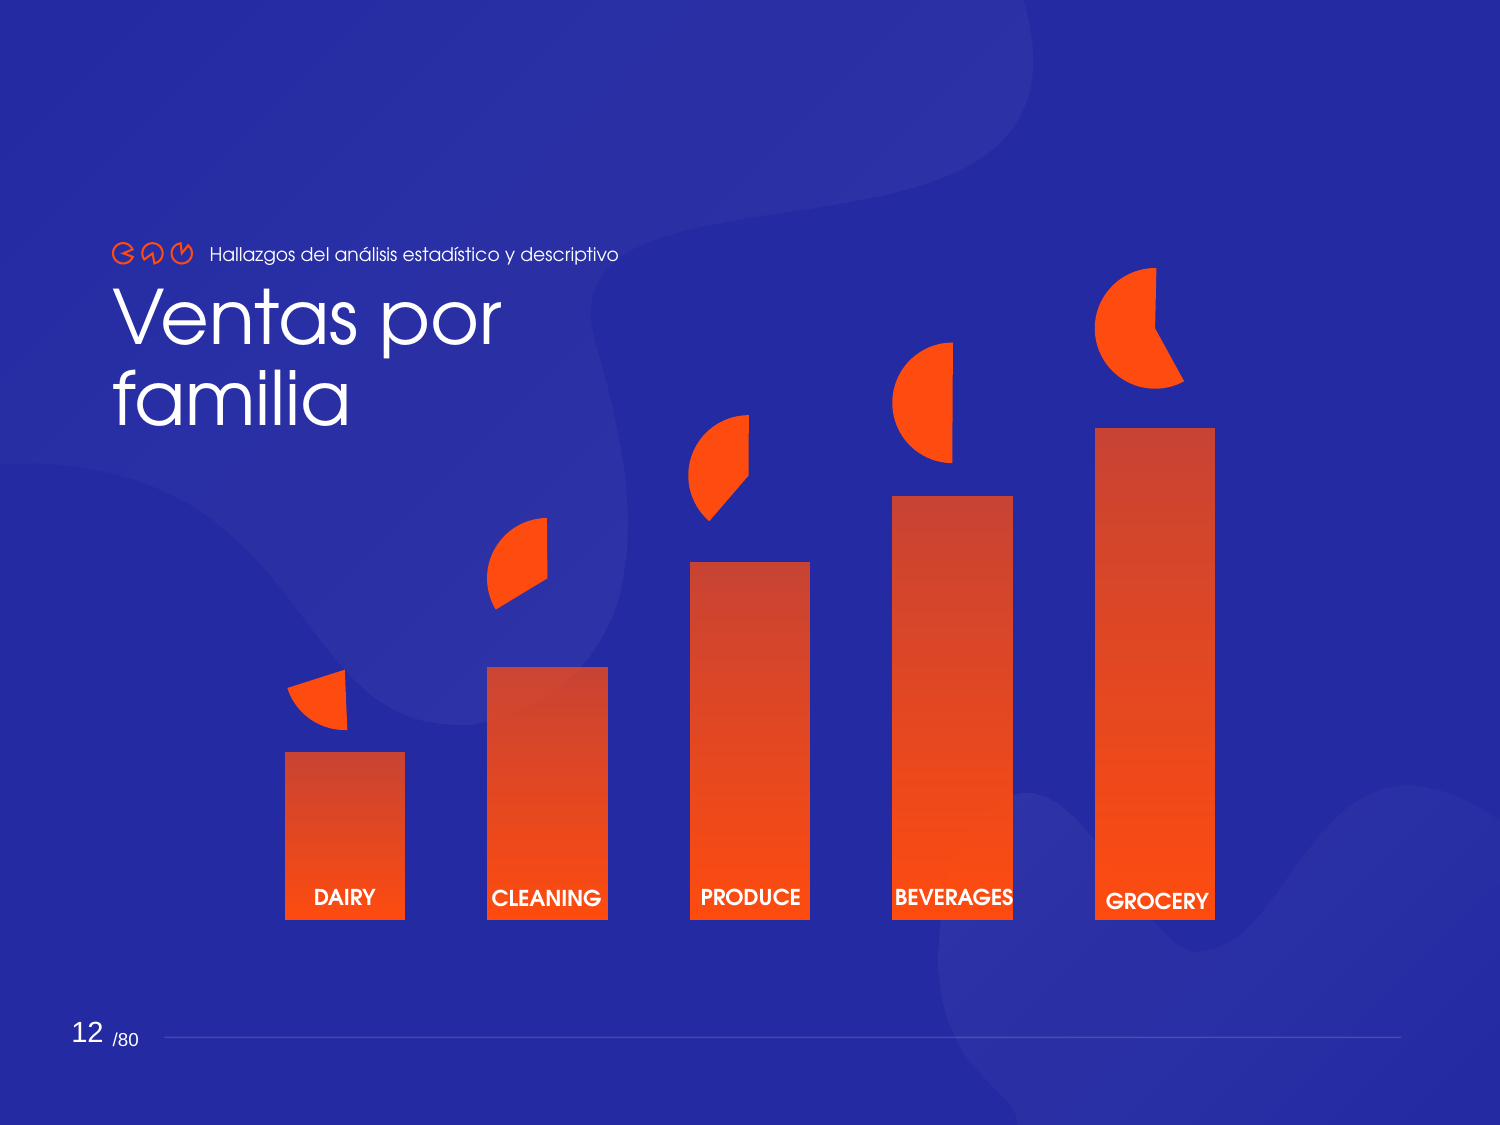

Hallazgos del análisis estadístico y descriptivo

Ventas por familia

DAIRY
PRODUCE
BEVERAGES
CLEANING
GROCERY